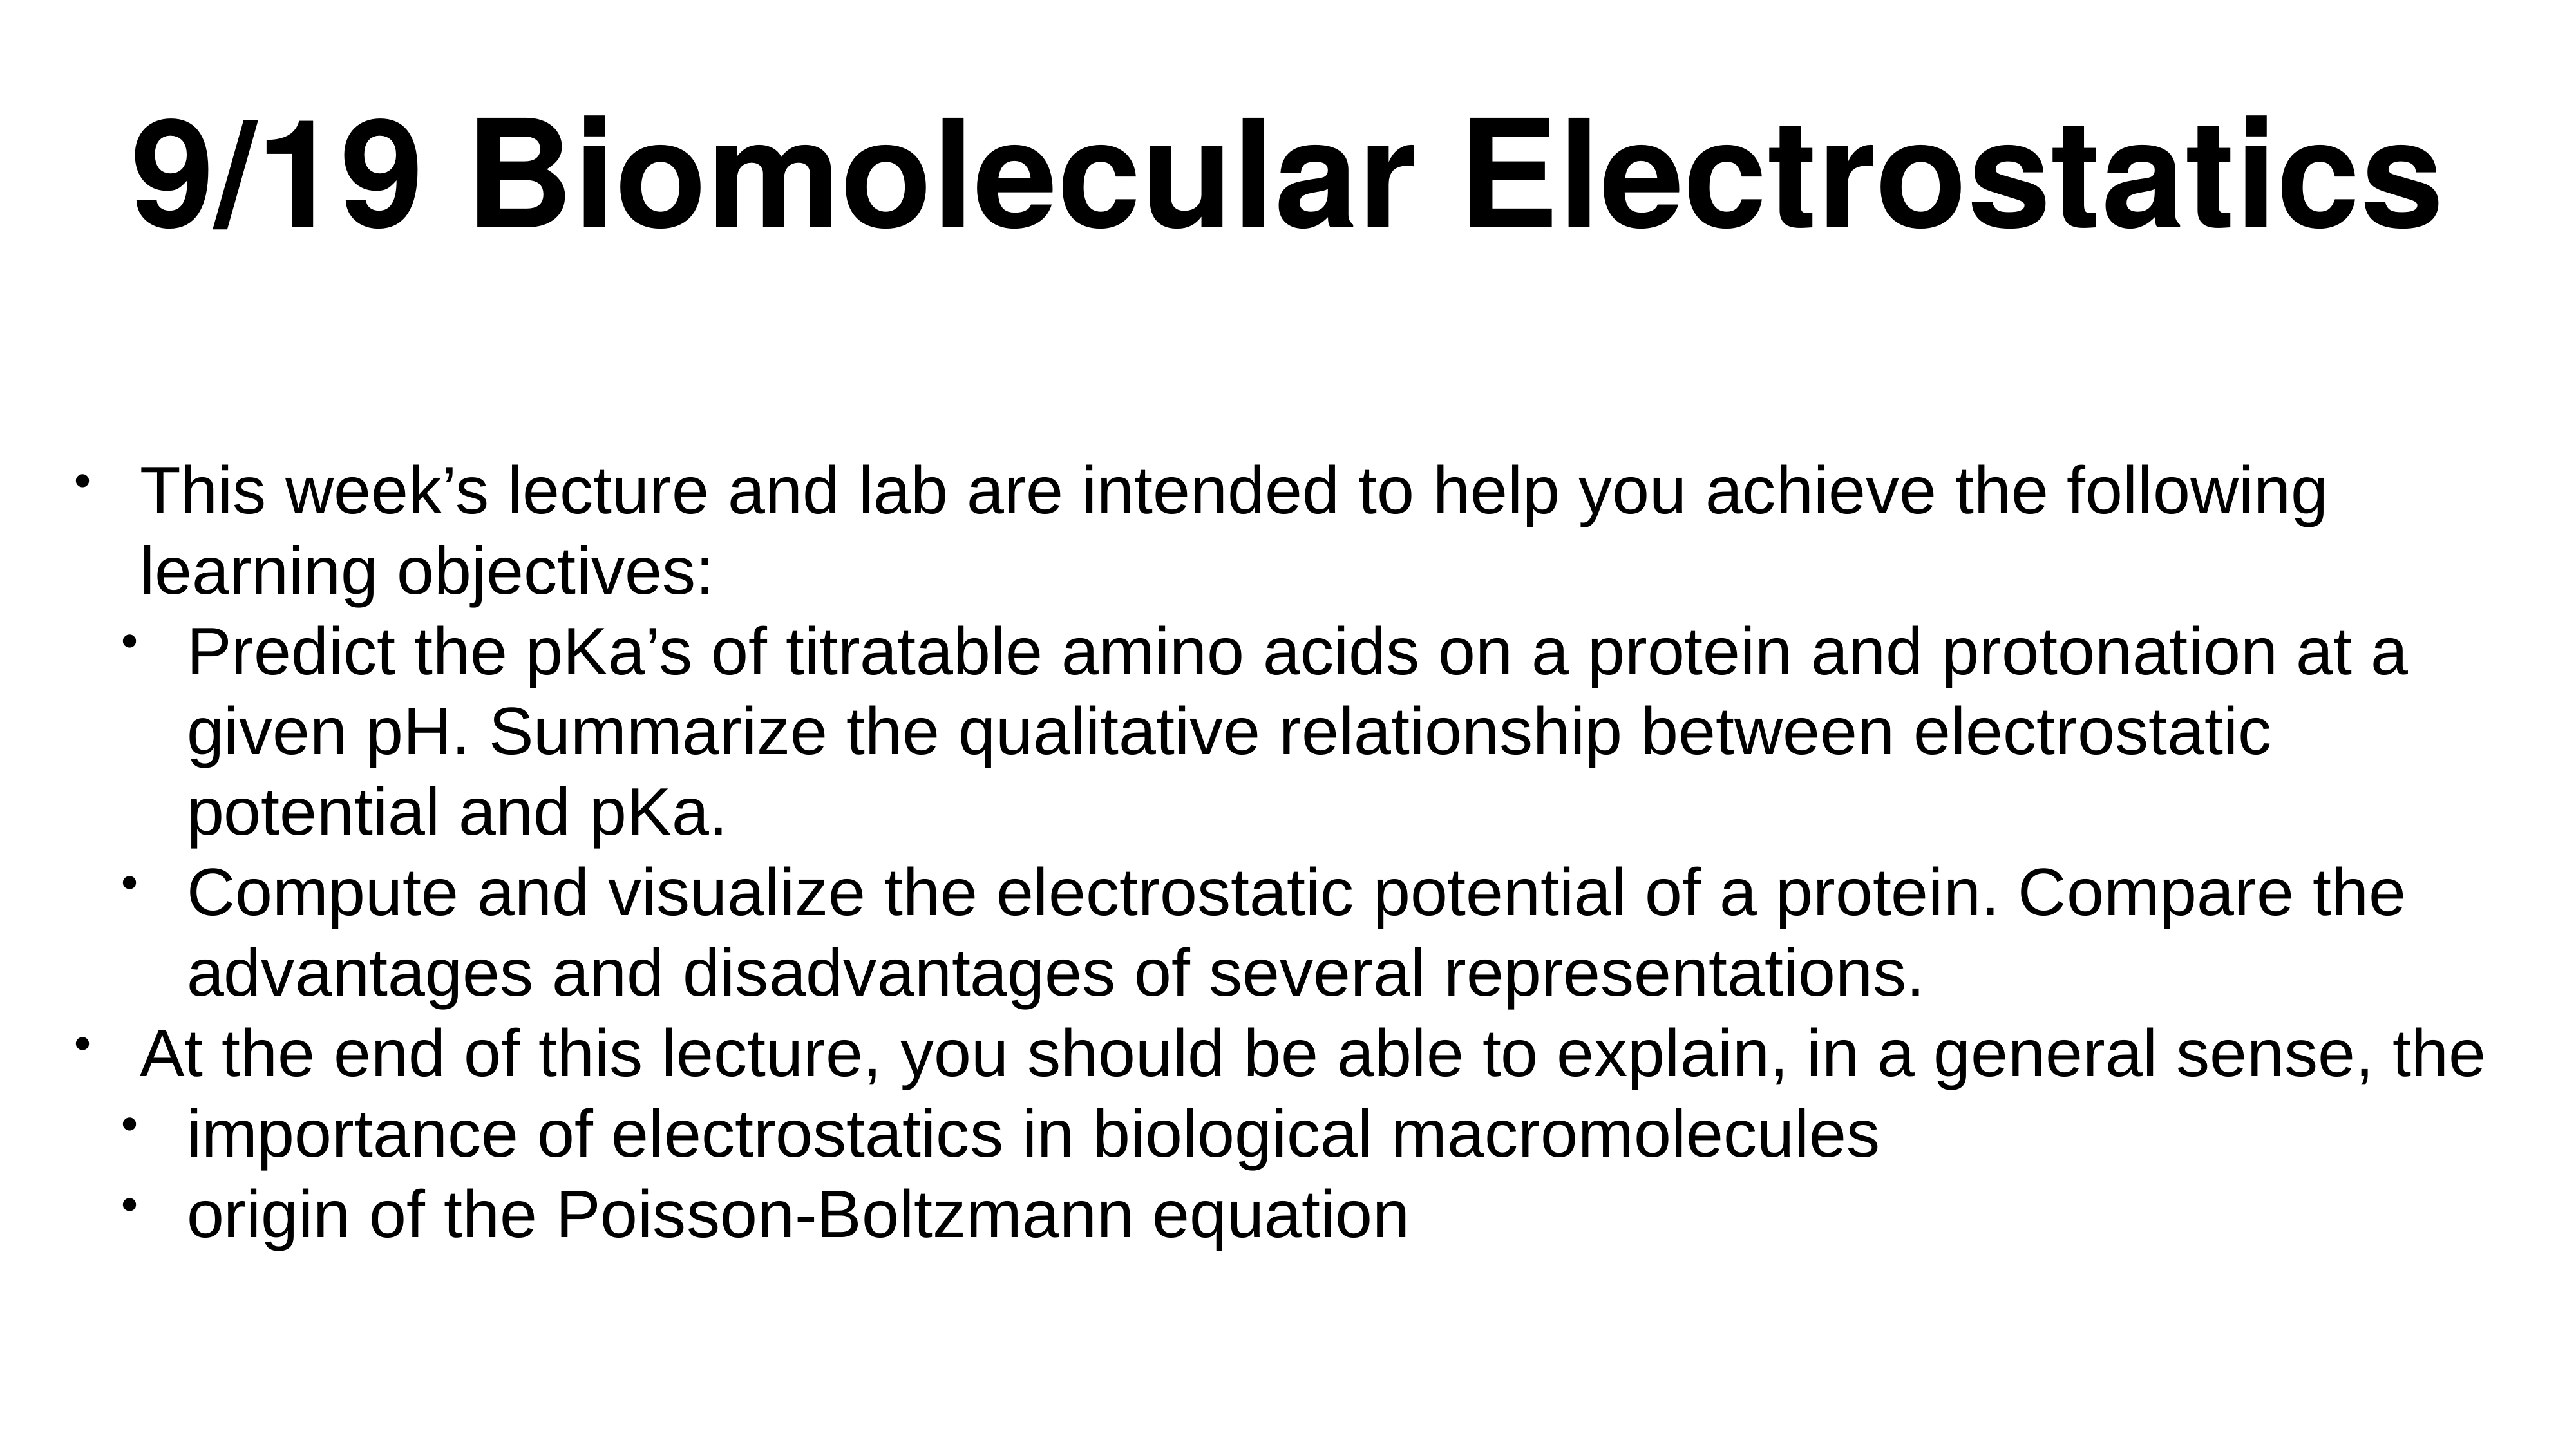

# 9/19 Biomolecular Electrostatics
This week’s lecture and lab are intended to help you achieve the following learning objectives:
Predict the pKa’s of titratable amino acids on a protein and protonation at a given pH. Summarize the qualitative relationship between electrostatic potential and pKa.
Compute and visualize the electrostatic potential of a protein. Compare the advantages and disadvantages of several representations.
At the end of this lecture, you should be able to explain, in a general sense, the
importance of electrostatics in biological macromolecules
origin of the Poisson-Boltzmann equation
1